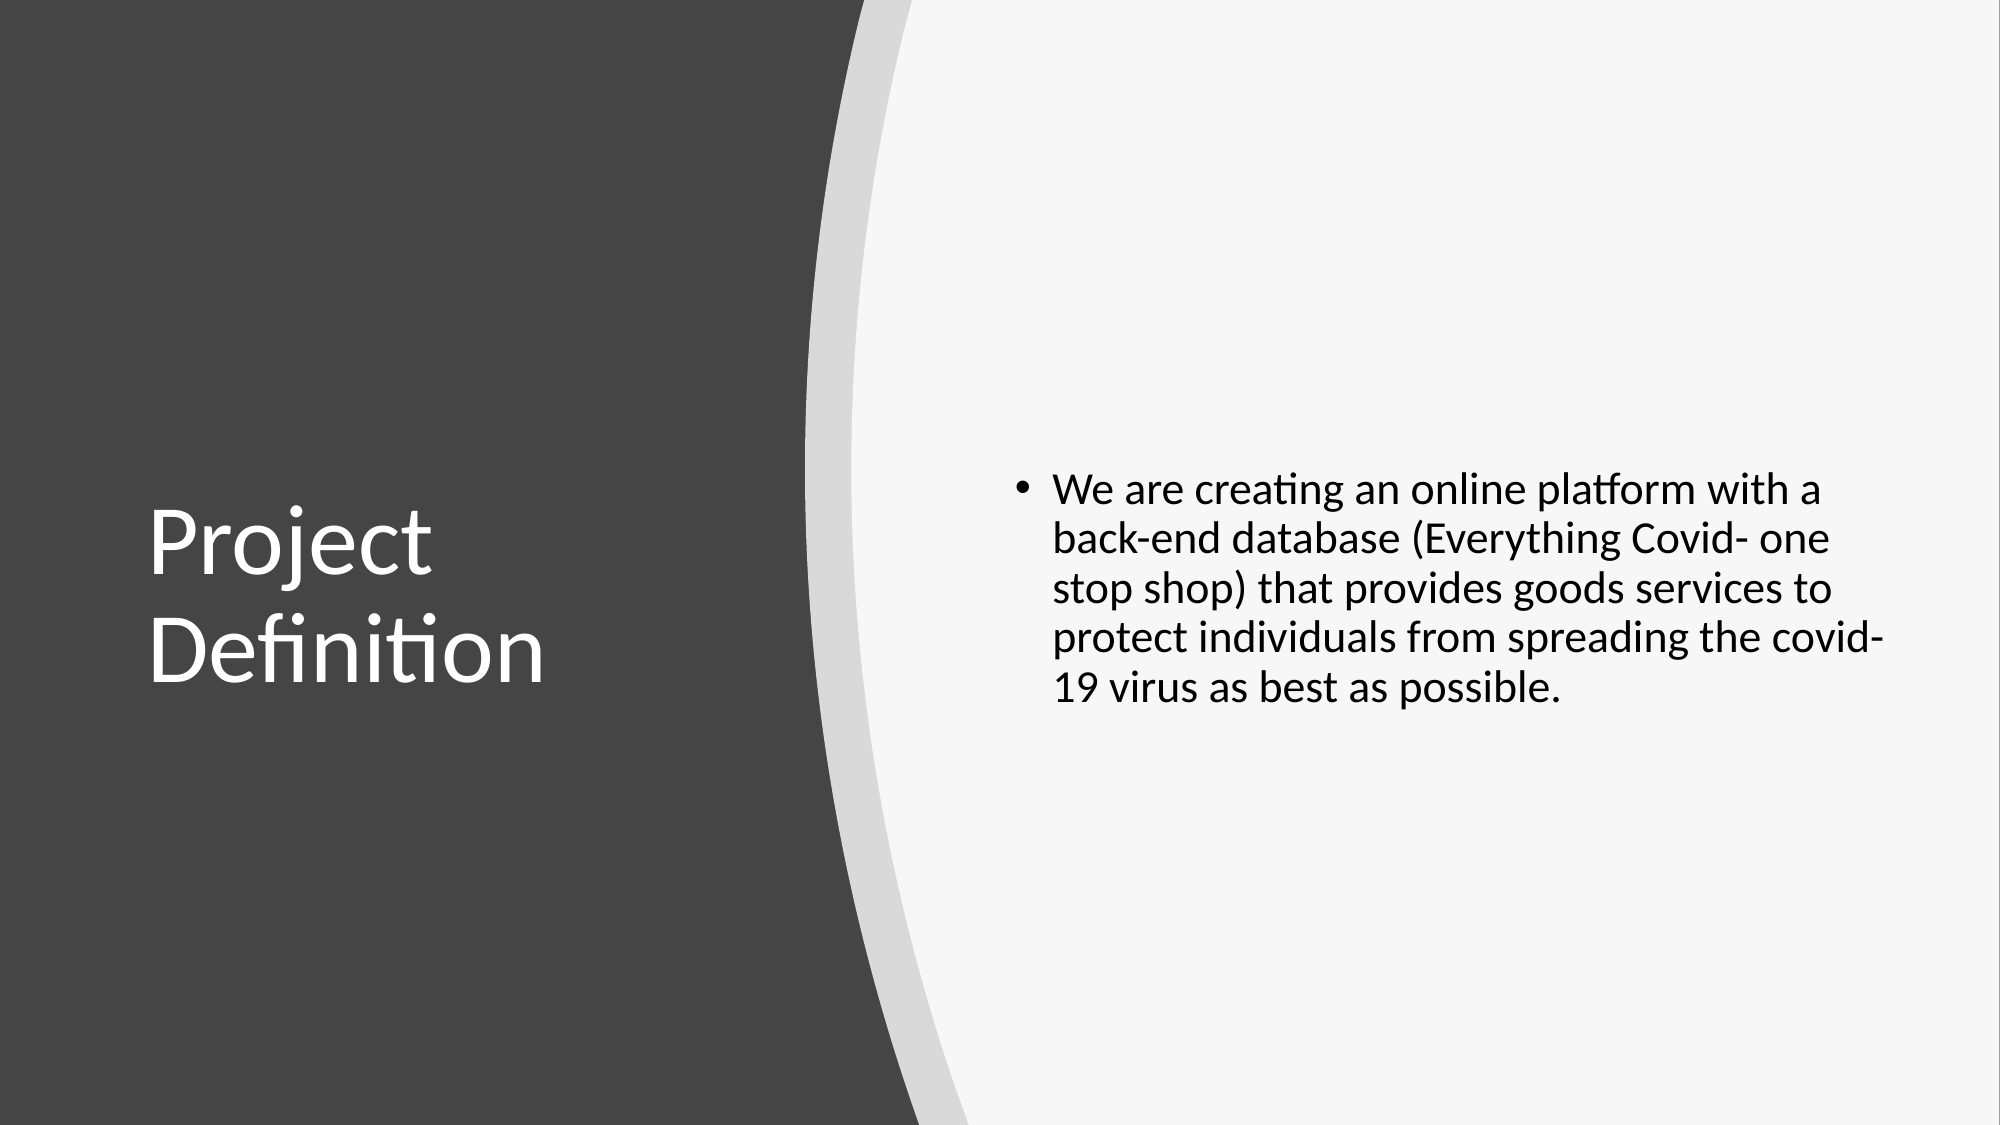

We are creating an online platform with a back-end database (Everything Covid- one stop shop) that provides goods services to protect individuals from spreading the covid-19 virus as best as possible.

# Project Definition